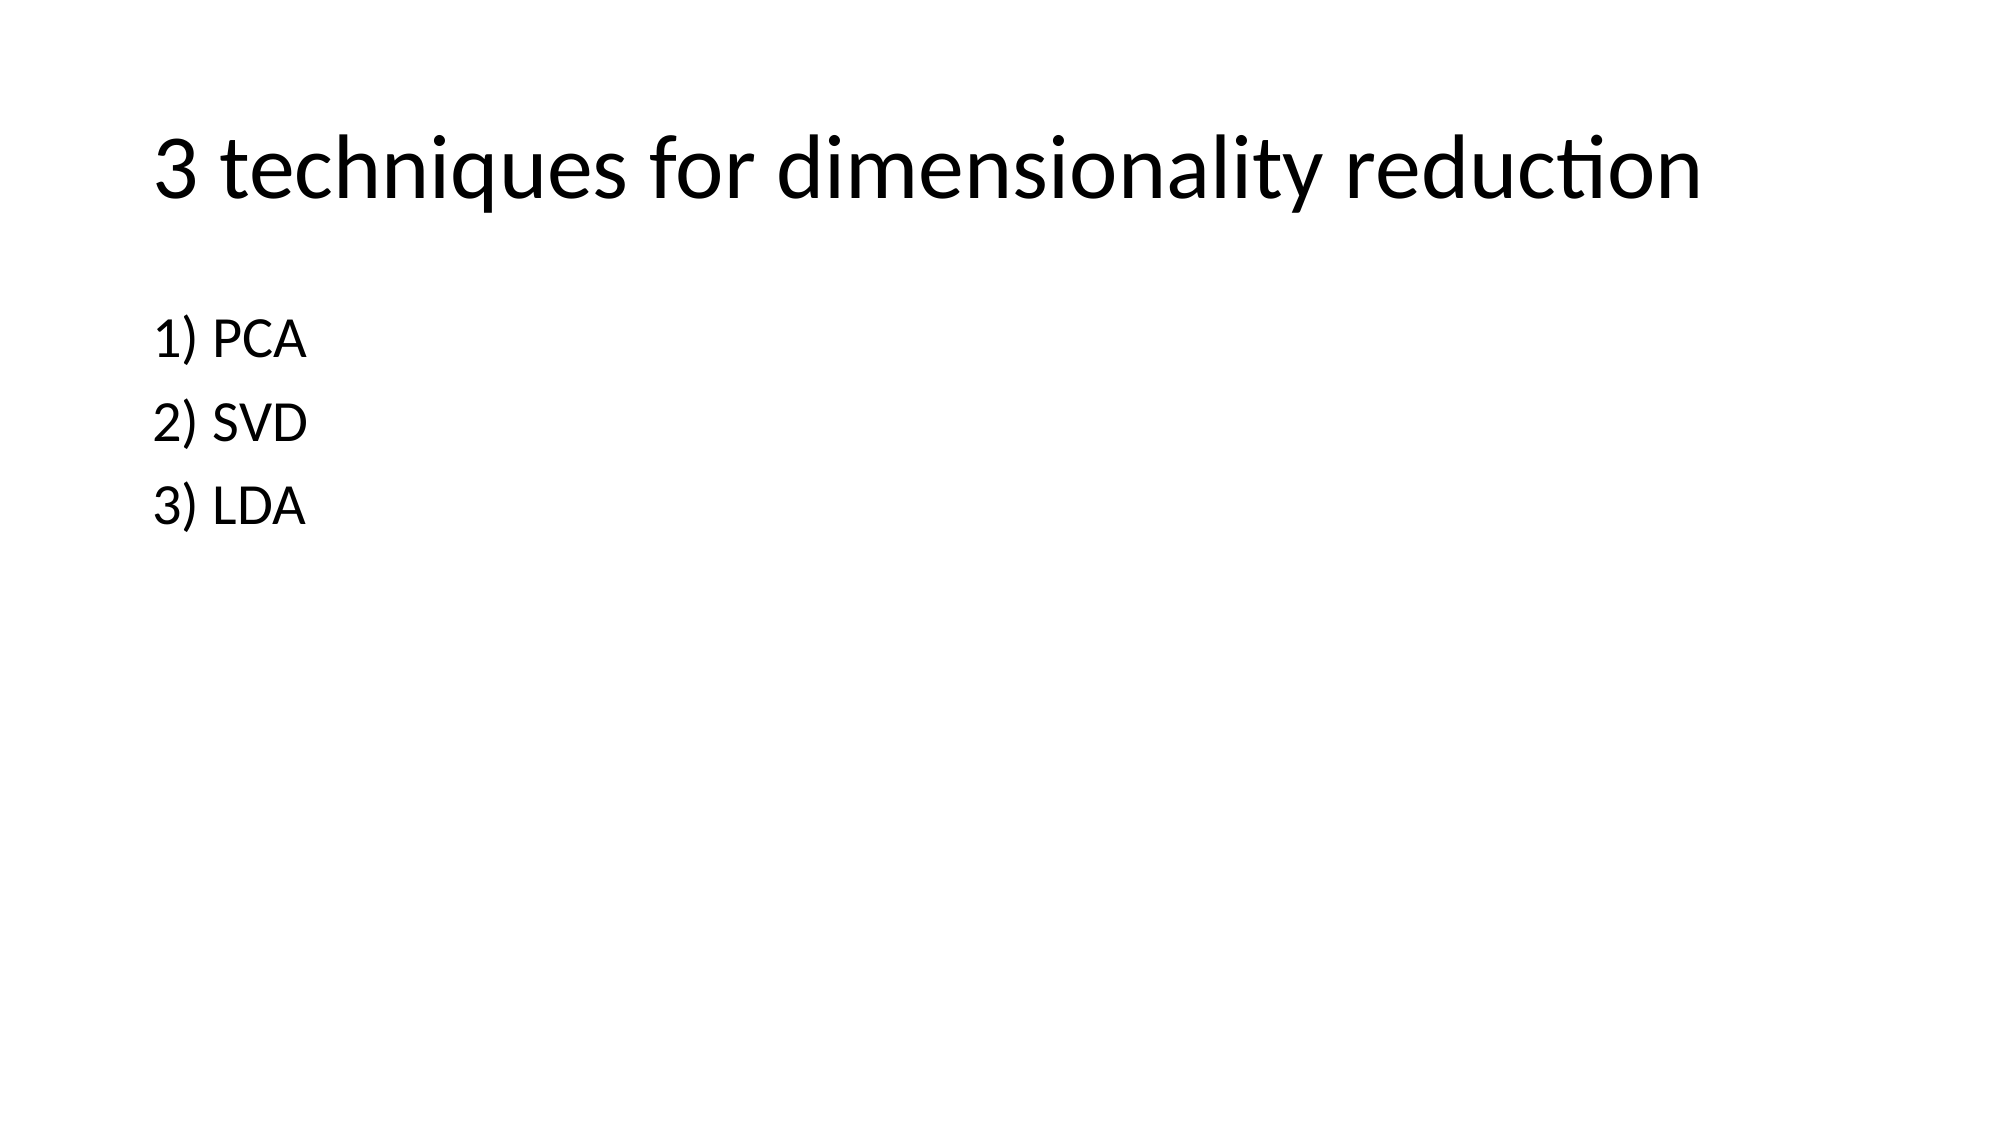

# 3 techniques for dimensionality reduction
1) PCA
2) SVD
3) LDA